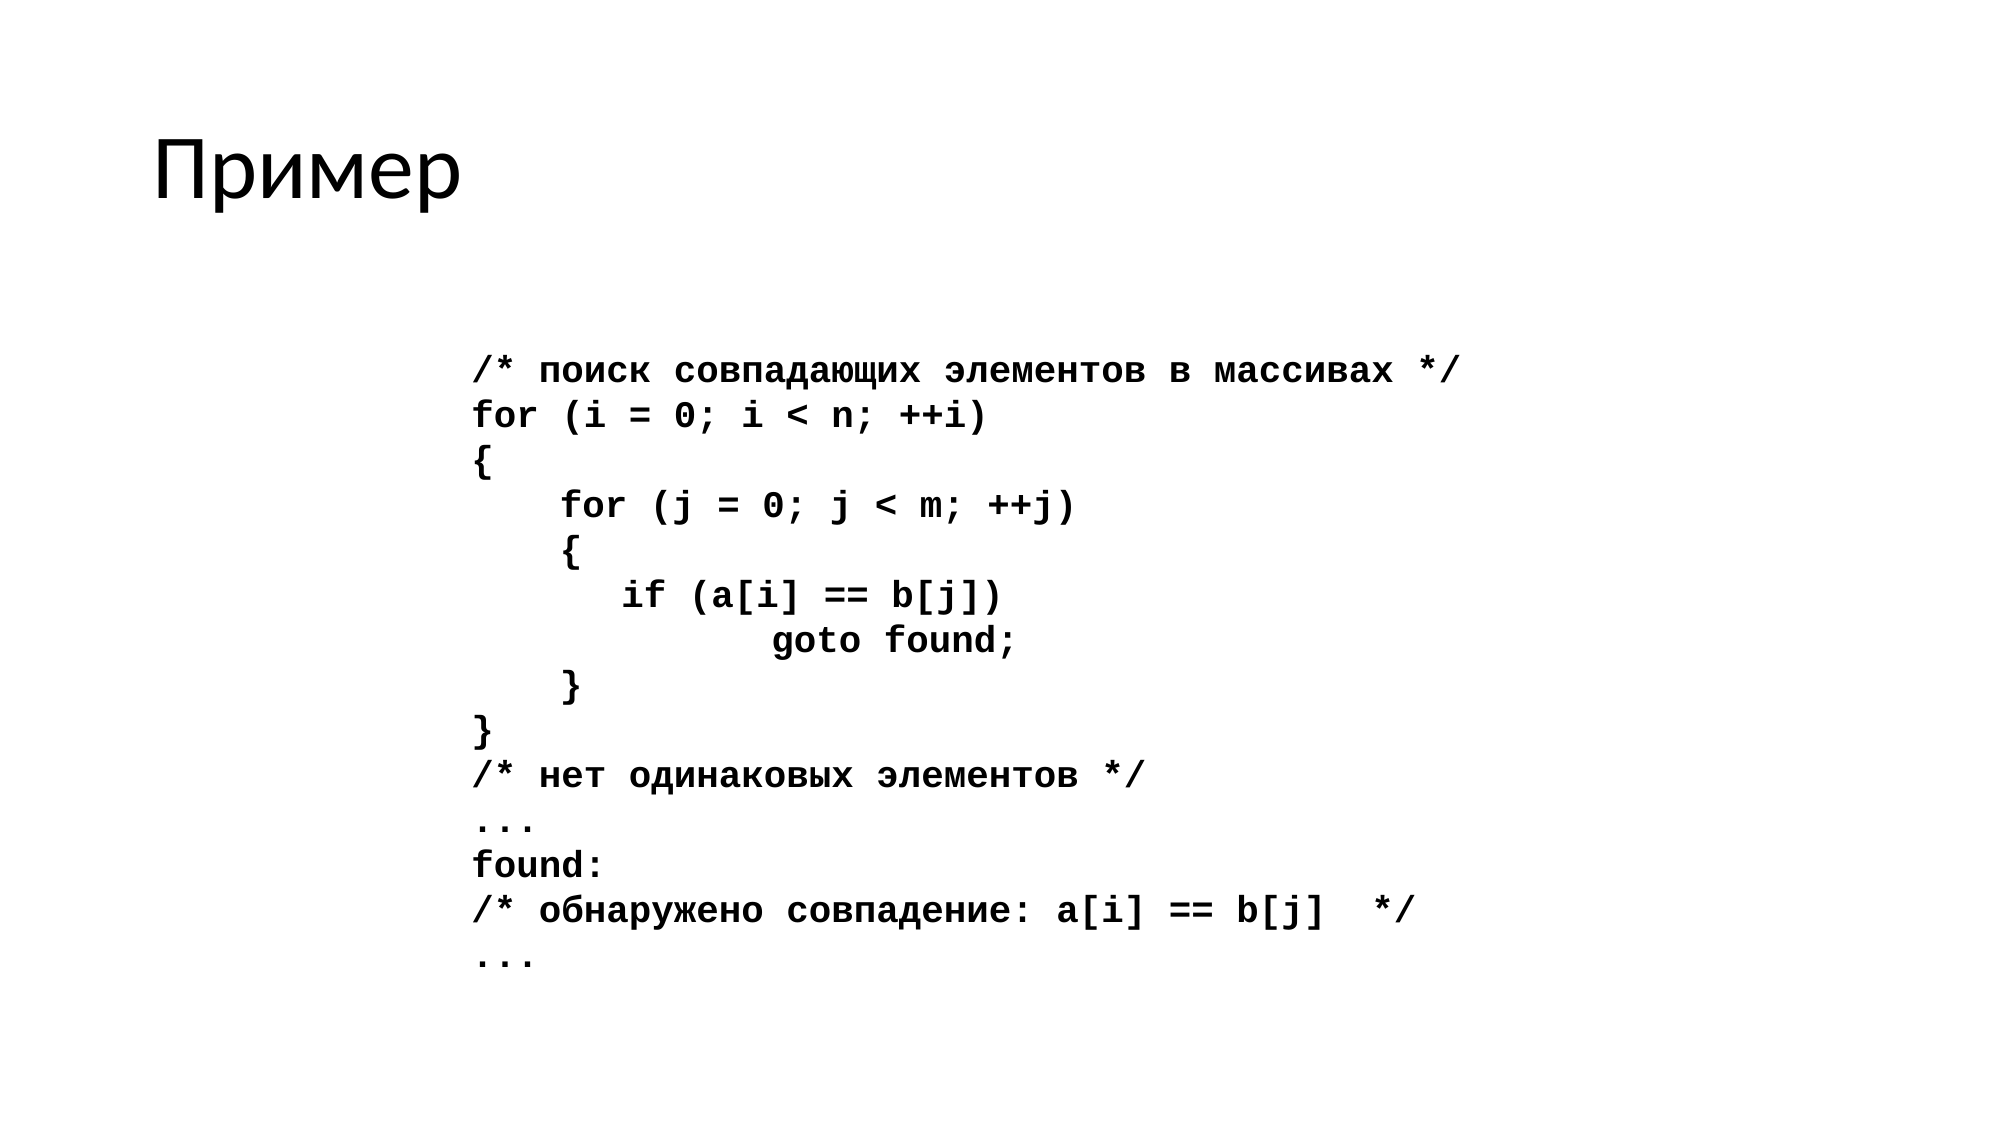

# Пример
/* поиск совпадающих элементов в массивах */
for (i = 0; i < n; ++i)
{
	for (j = 0; j < m; ++j)
	{
		if (a[i] == b[j])
			goto found;
	}
}
/* нет одинаковых элементов */
...
found:
/* обнаружено совпадение: a[i] == b[j] 	*/
...